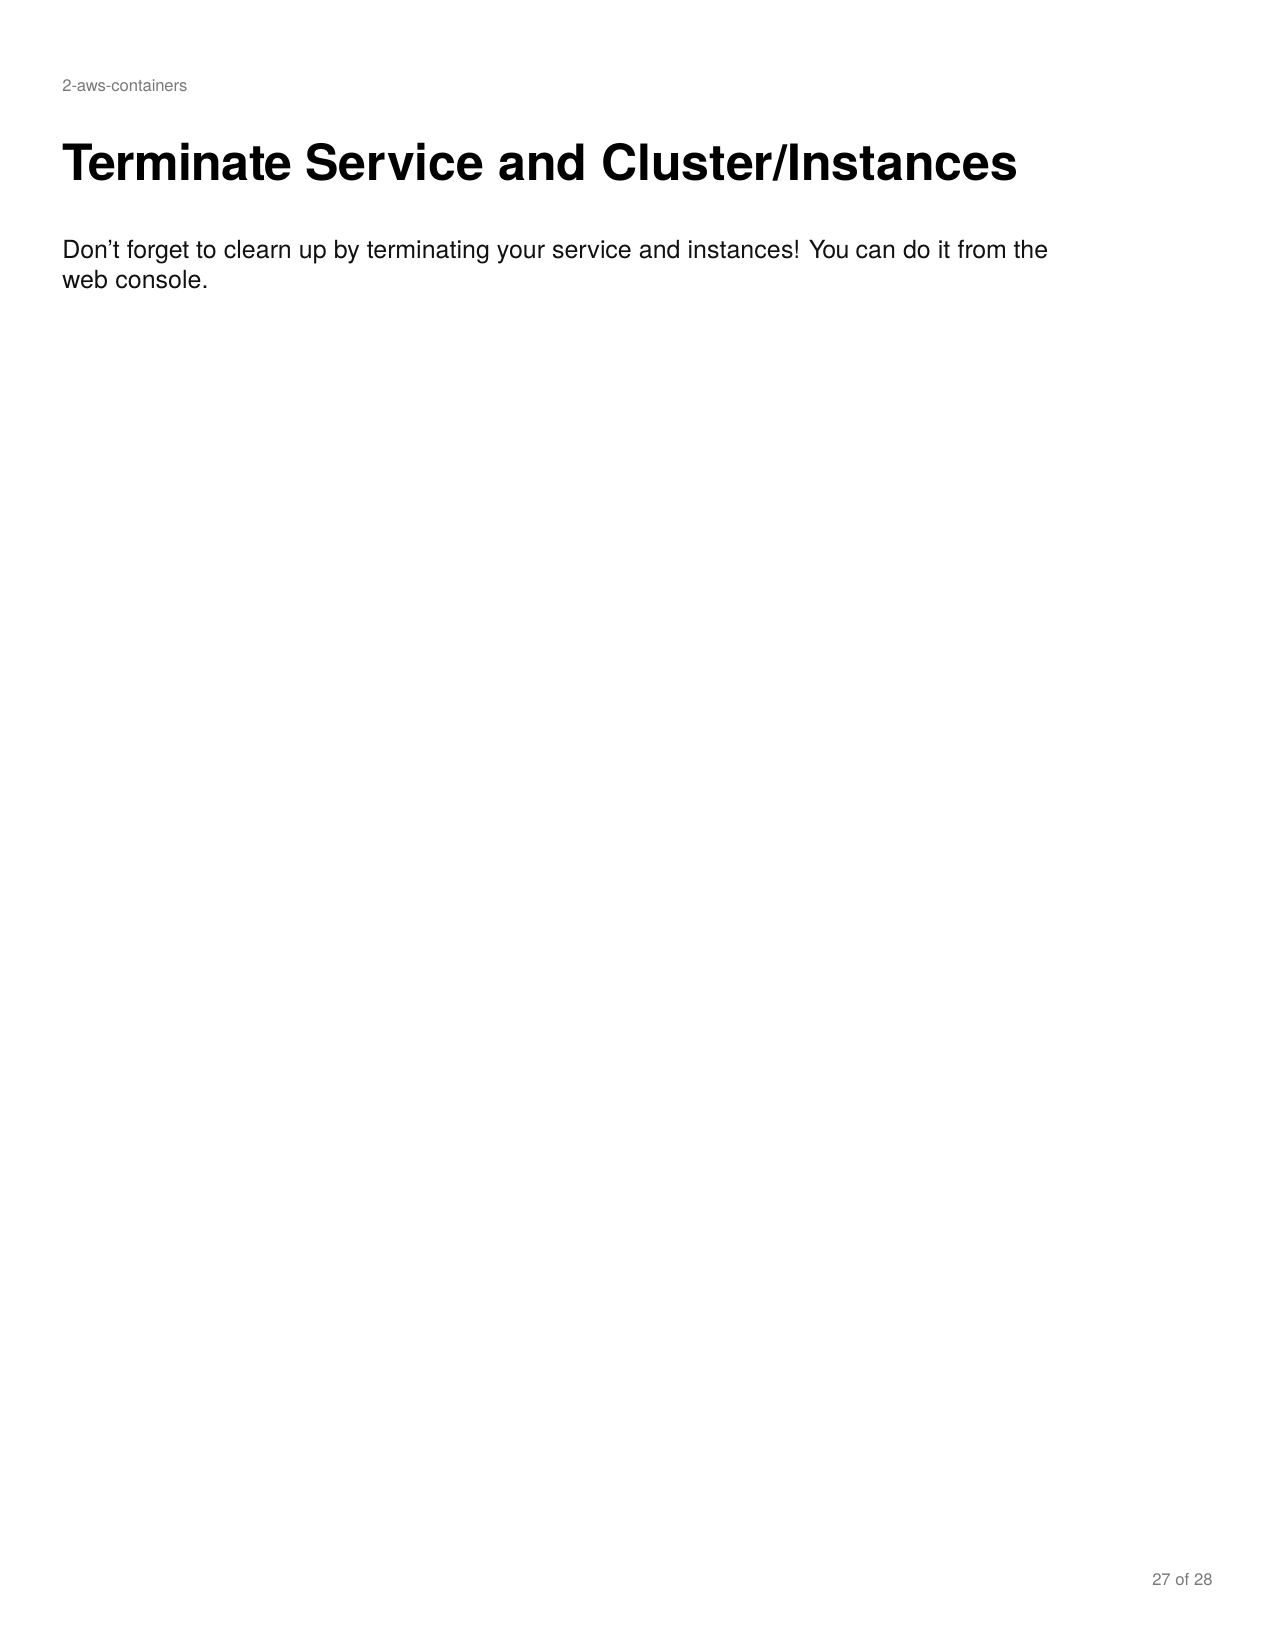

2-aws-containers
# Terminate Service and Cluster/Instances
Don’t forget to clearn up by terminating your service and instances! You can do it from the web console.
27 of 28